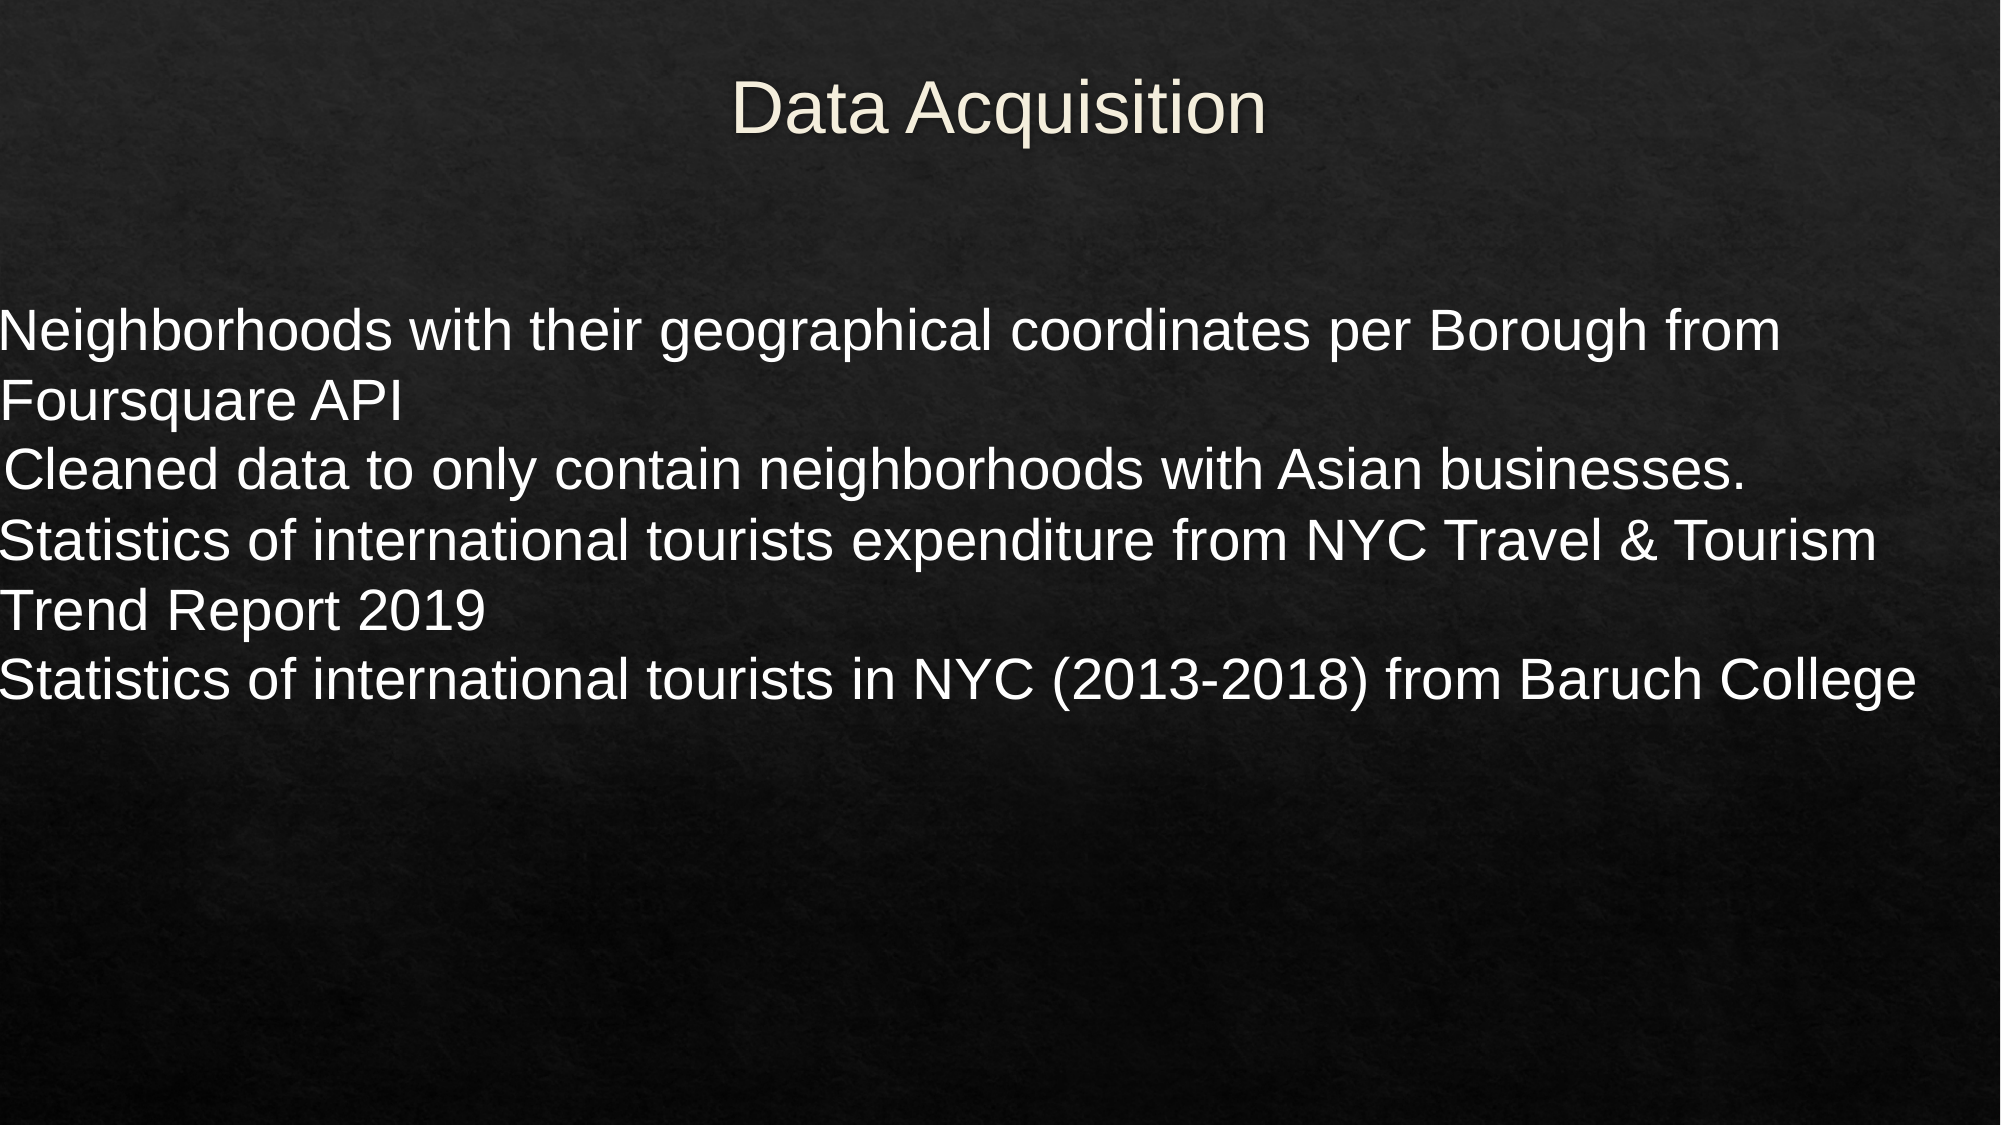

# Data Acquisition
Neighborhoods with their geographical coordinates per Borough from
   Foursquare API
-  Cleaned data to only contain neighborhoods with Asian businesses.
Statistics of international tourists expenditure from NYC Travel & Tourism
   Trend Report 2019
Statistics of international tourists in NYC (2013-2018) from Baruch College